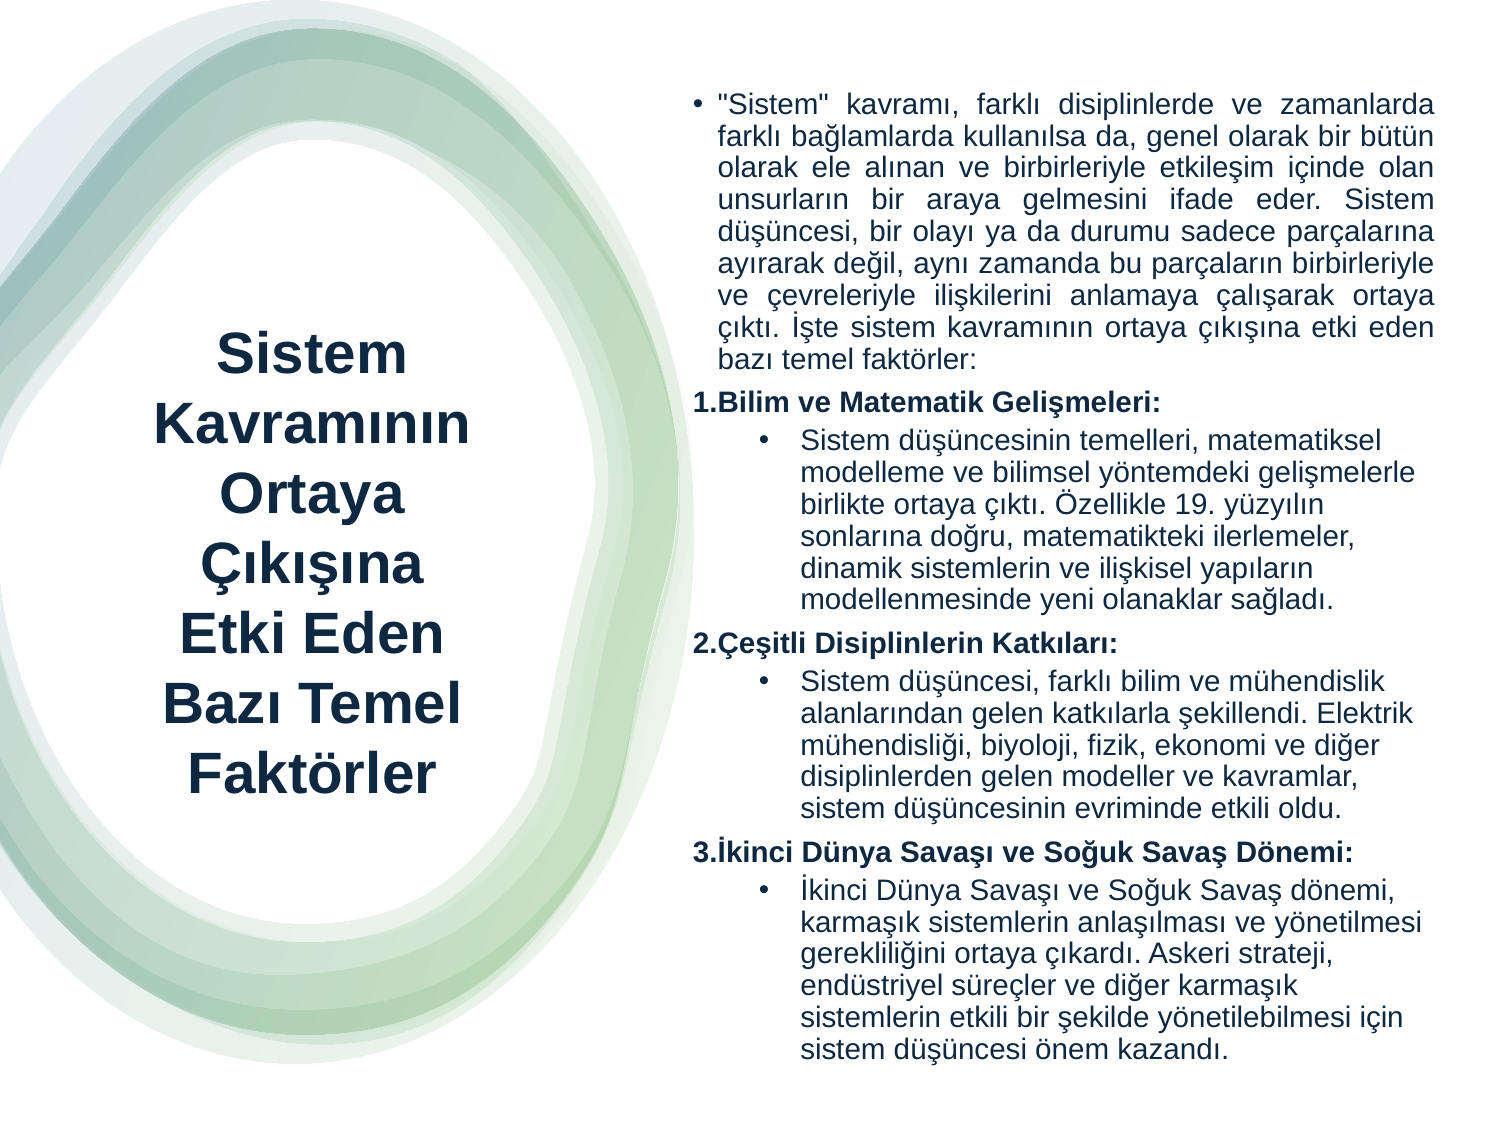

"Sistem" kavramı, farklı disiplinlerde ve zamanlarda farklı bağlamlarda kullanılsa da, genel olarak bir bütün olarak ele alınan ve birbirleriyle etkileşim içinde olan unsurların bir araya gelmesini ifade eder. Sistem düşüncesi, bir olayı ya da durumu sadece parçalarına ayırarak değil, aynı zamanda bu parçaların birbirleriyle ve çevreleriyle ilişkilerini anlamaya çalışarak ortaya çıktı. İşte sistem kavramının ortaya çıkışına etki eden bazı temel faktörler:
Bilim ve Matematik Gelişmeleri:
Sistem düşüncesinin temelleri, matematiksel modelleme ve bilimsel yöntemdeki gelişmelerle birlikte ortaya çıktı. Özellikle 19. yüzyılın sonlarına doğru, matematikteki ilerlemeler, dinamik sistemlerin ve ilişkisel yapıların modellenmesinde yeni olanaklar sağladı.
Çeşitli Disiplinlerin Katkıları:
Sistem düşüncesi, farklı bilim ve mühendislik alanlarından gelen katkılarla şekillendi. Elektrik mühendisliği, biyoloji, fizik, ekonomi ve diğer disiplinlerden gelen modeller ve kavramlar, sistem düşüncesinin evriminde etkili oldu.
İkinci Dünya Savaşı ve Soğuk Savaş Dönemi:
İkinci Dünya Savaşı ve Soğuk Savaş dönemi, karmaşık sistemlerin anlaşılması ve yönetilmesi gerekliliğini ortaya çıkardı. Askeri strateji, endüstriyel süreçler ve diğer karmaşık sistemlerin etkili bir şekilde yönetilebilmesi için sistem düşüncesi önem kazandı.

Sistem Kavramının Ortaya Çıkışına Etki Eden Bazı Temel Faktörler